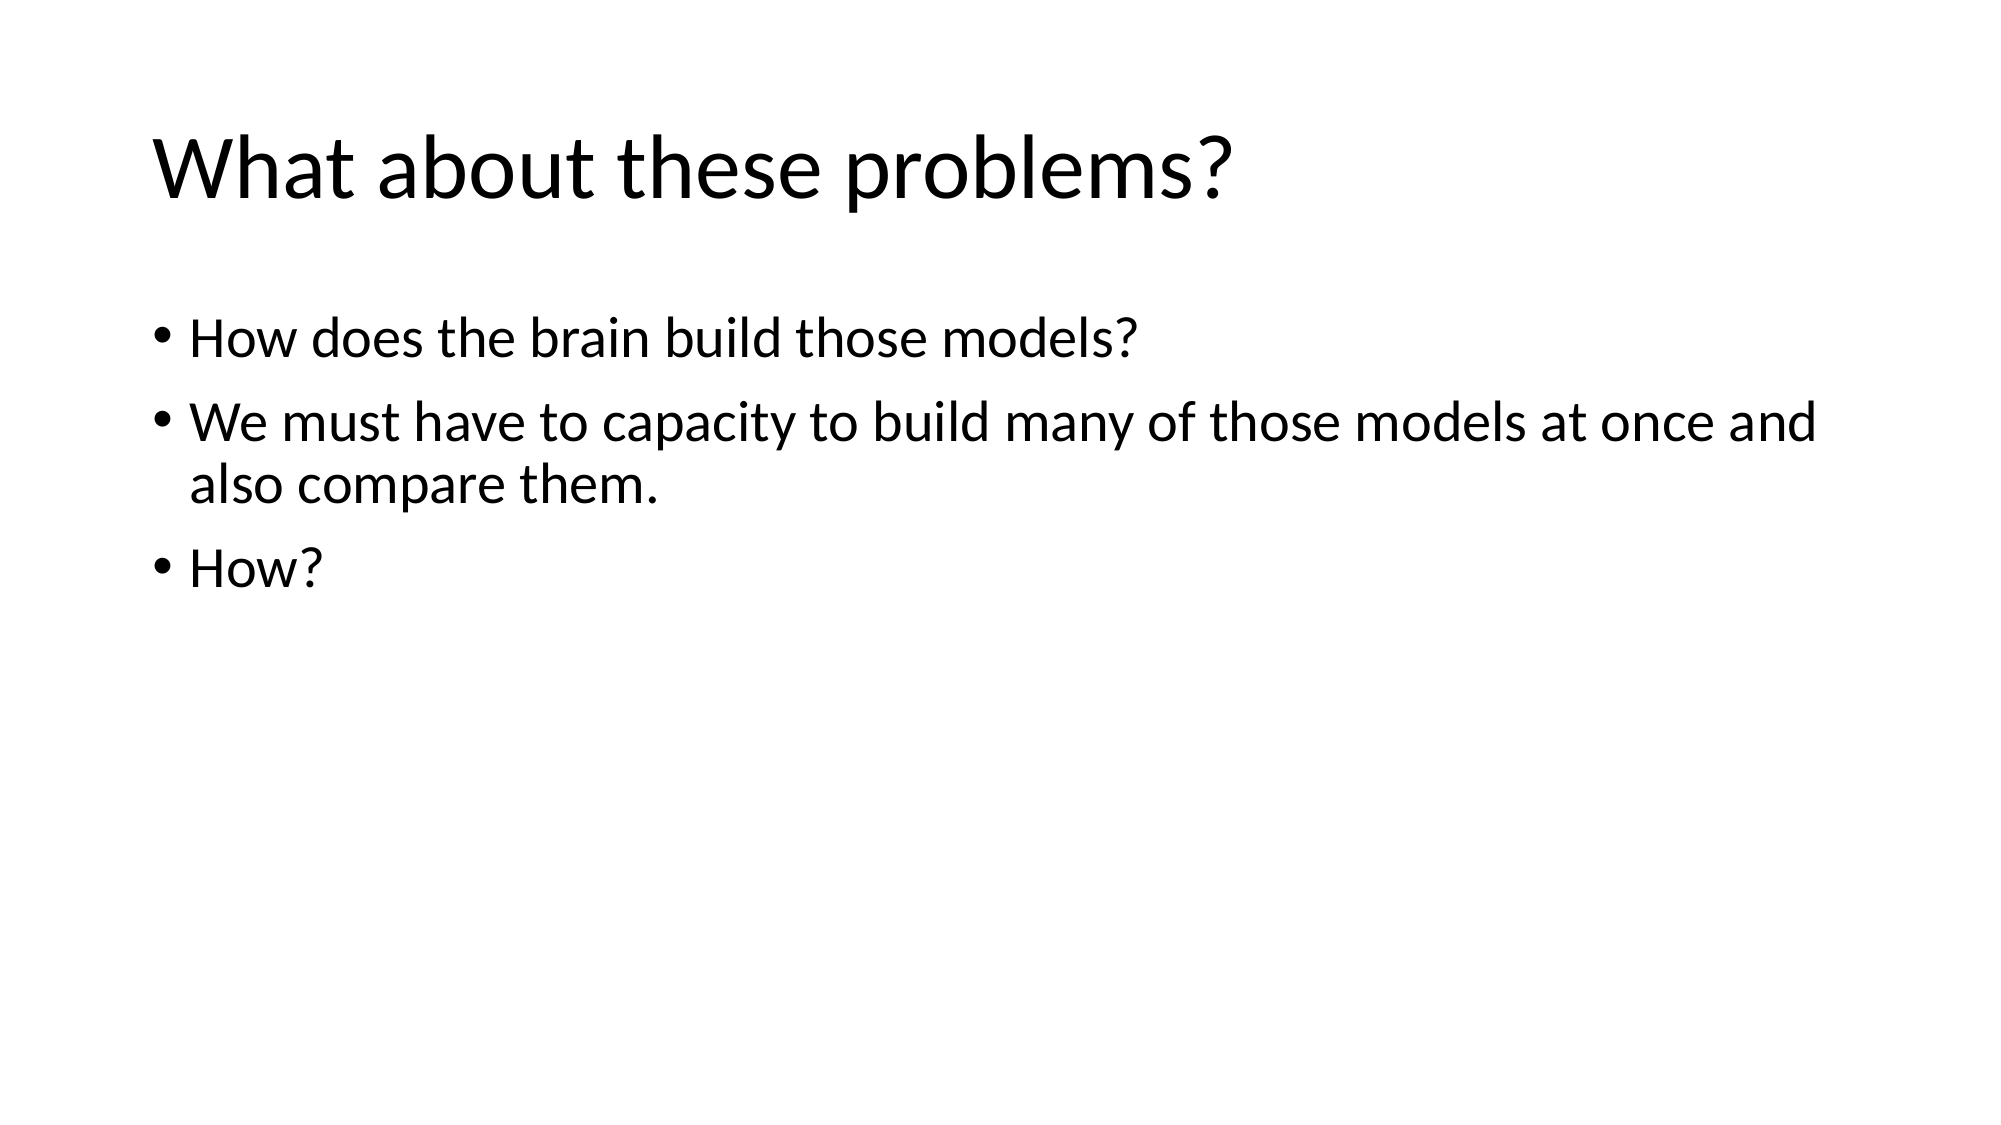

# What about these problems?
How does the brain build those models?
We must have to capacity to build many of those models at once and also compare them.
How?